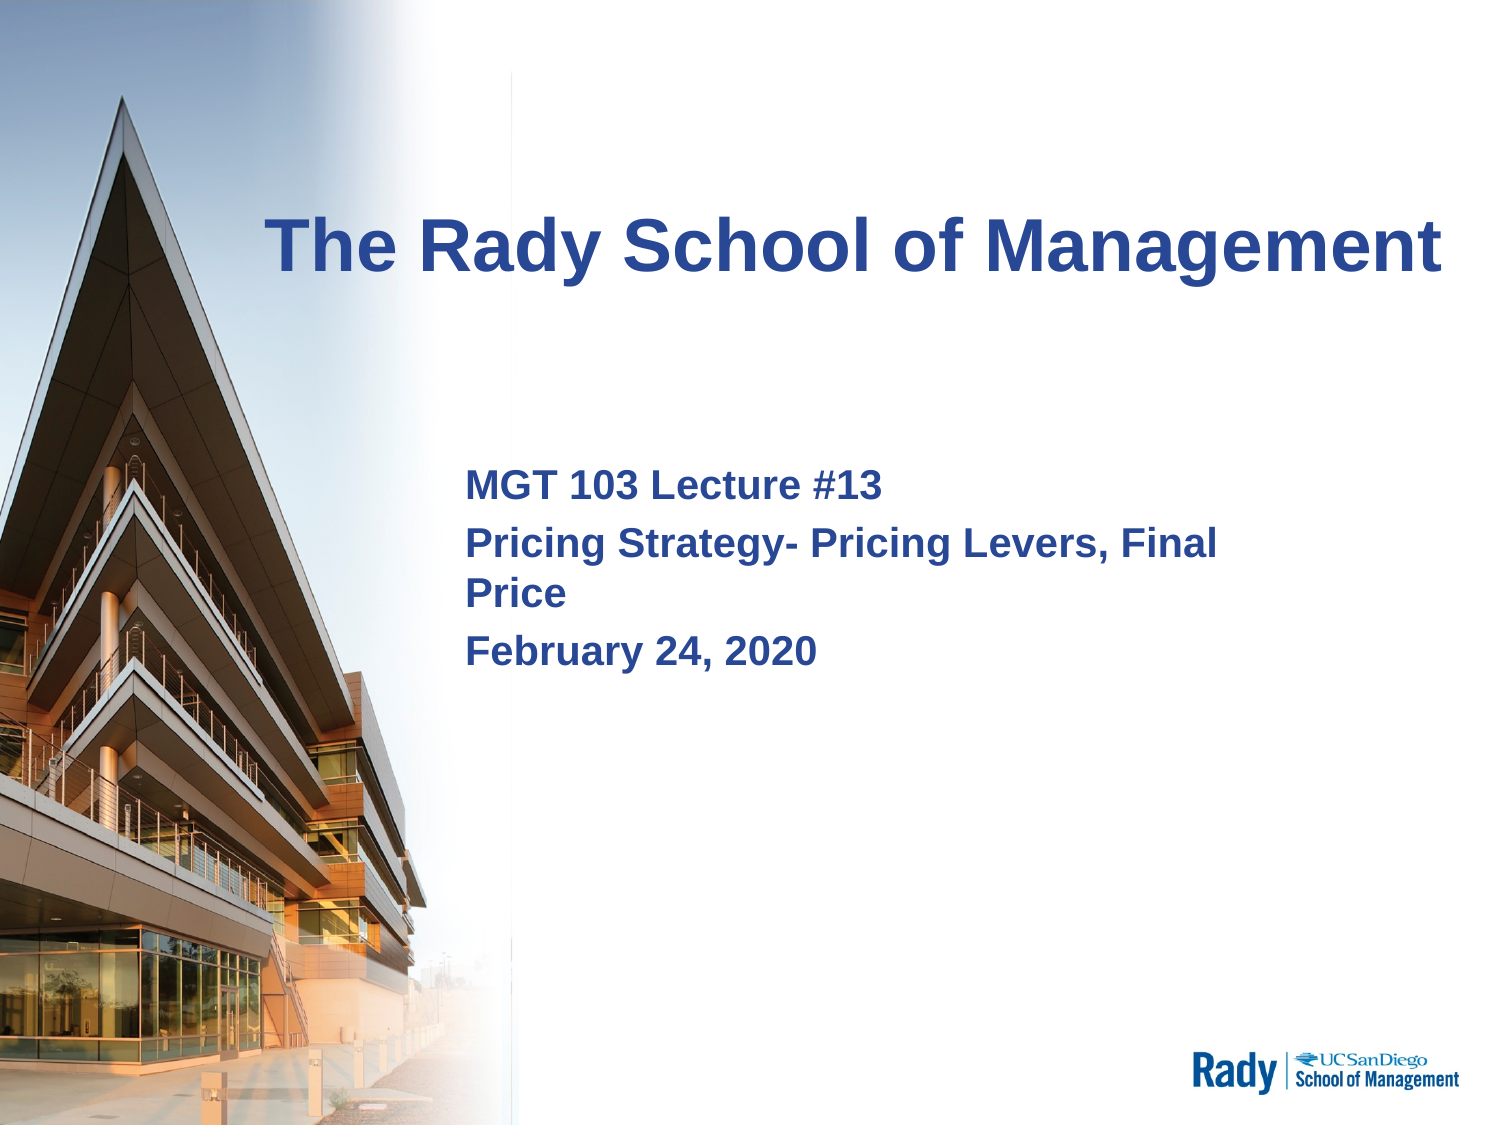

# The Rady School of Management
MGT 103 Lecture #13
Pricing Strategy- Pricing Levers, Final Price
February 24, 2020